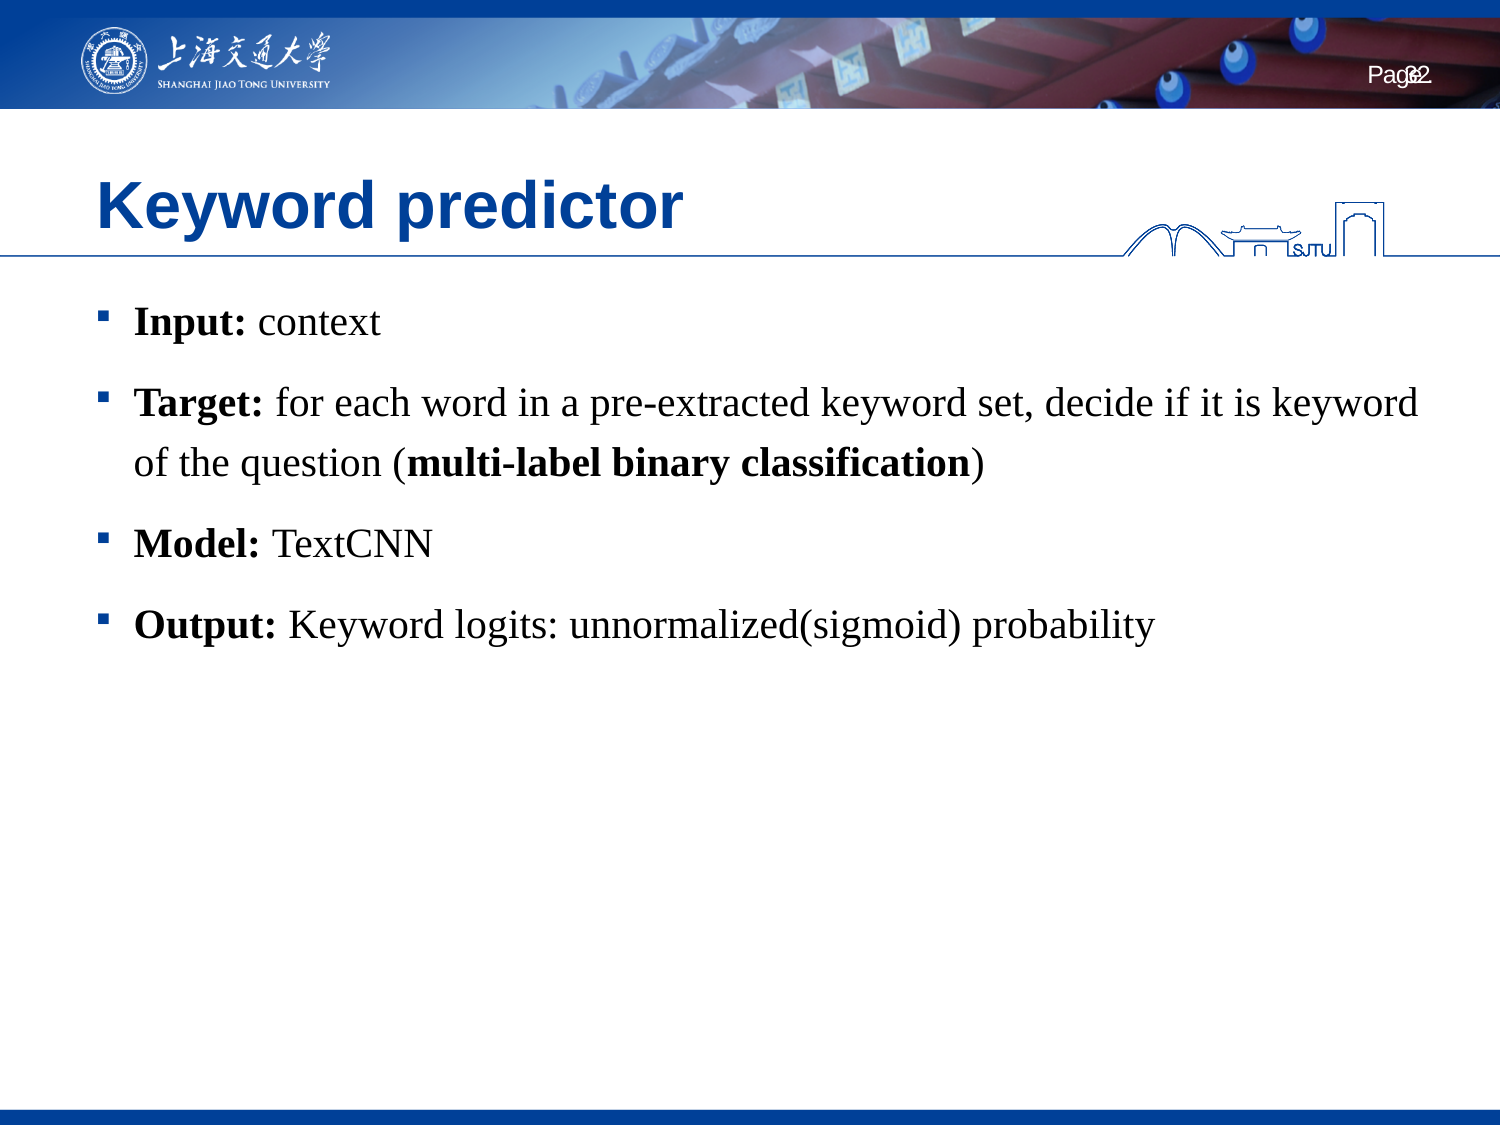

# Keyword predictor
Input: context
Target: for each word in a pre-extracted keyword set, decide if it is keyword of the question (multi-label binary classification)
Model: TextCNN
Output: Keyword logits: unnormalized(sigmoid) probability